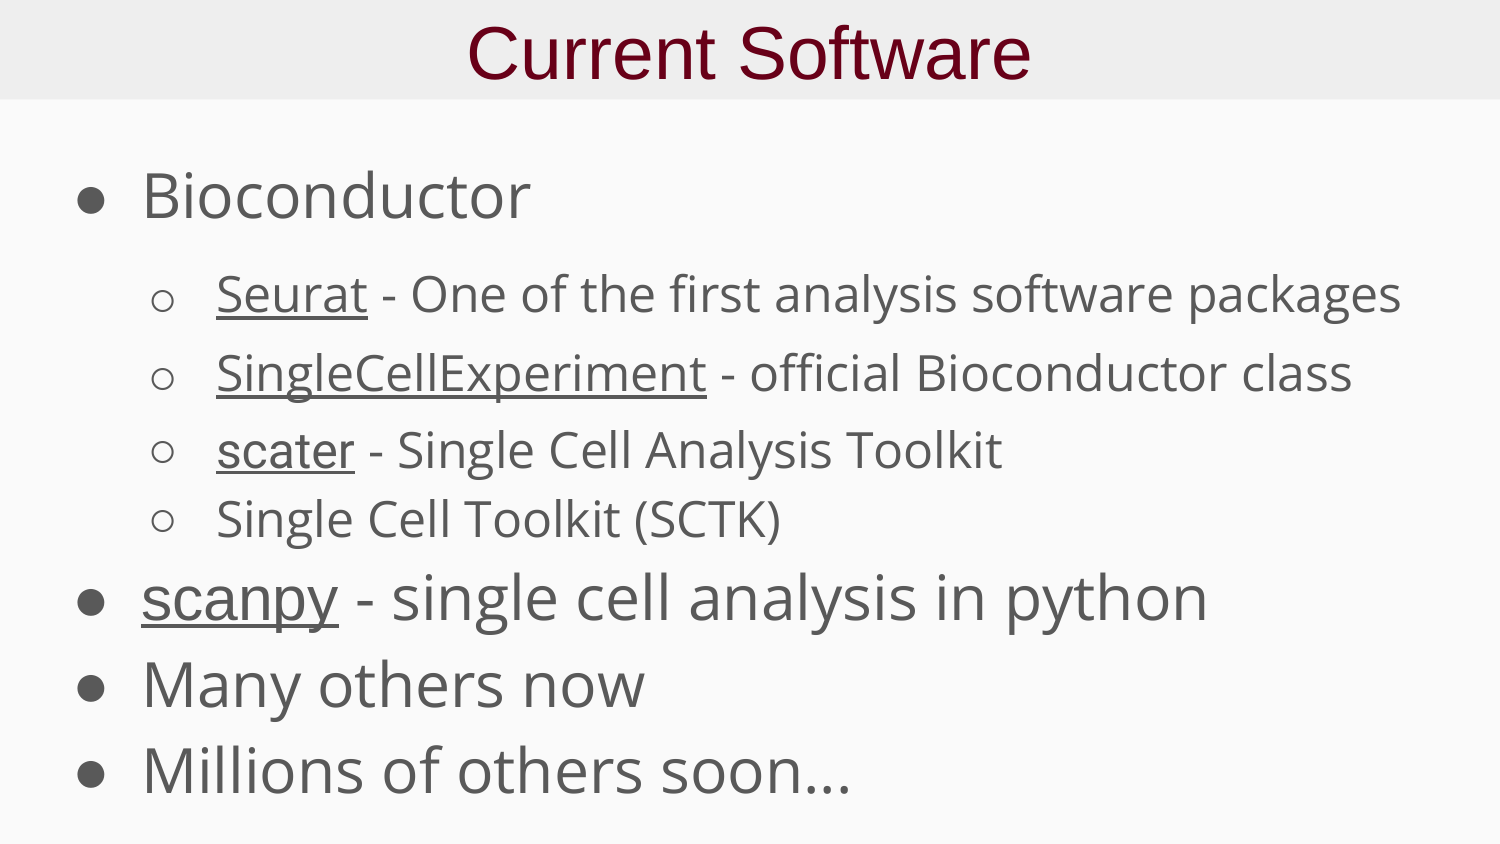

# Current Software
Bioconductor
Seurat - One of the first analysis software packages
SingleCellExperiment - official Bioconductor class
scater - Single Cell Analysis Toolkit
Single Cell Toolkit (SCTK)
scanpy - single cell analysis in python
Many others now
Millions of others soon...